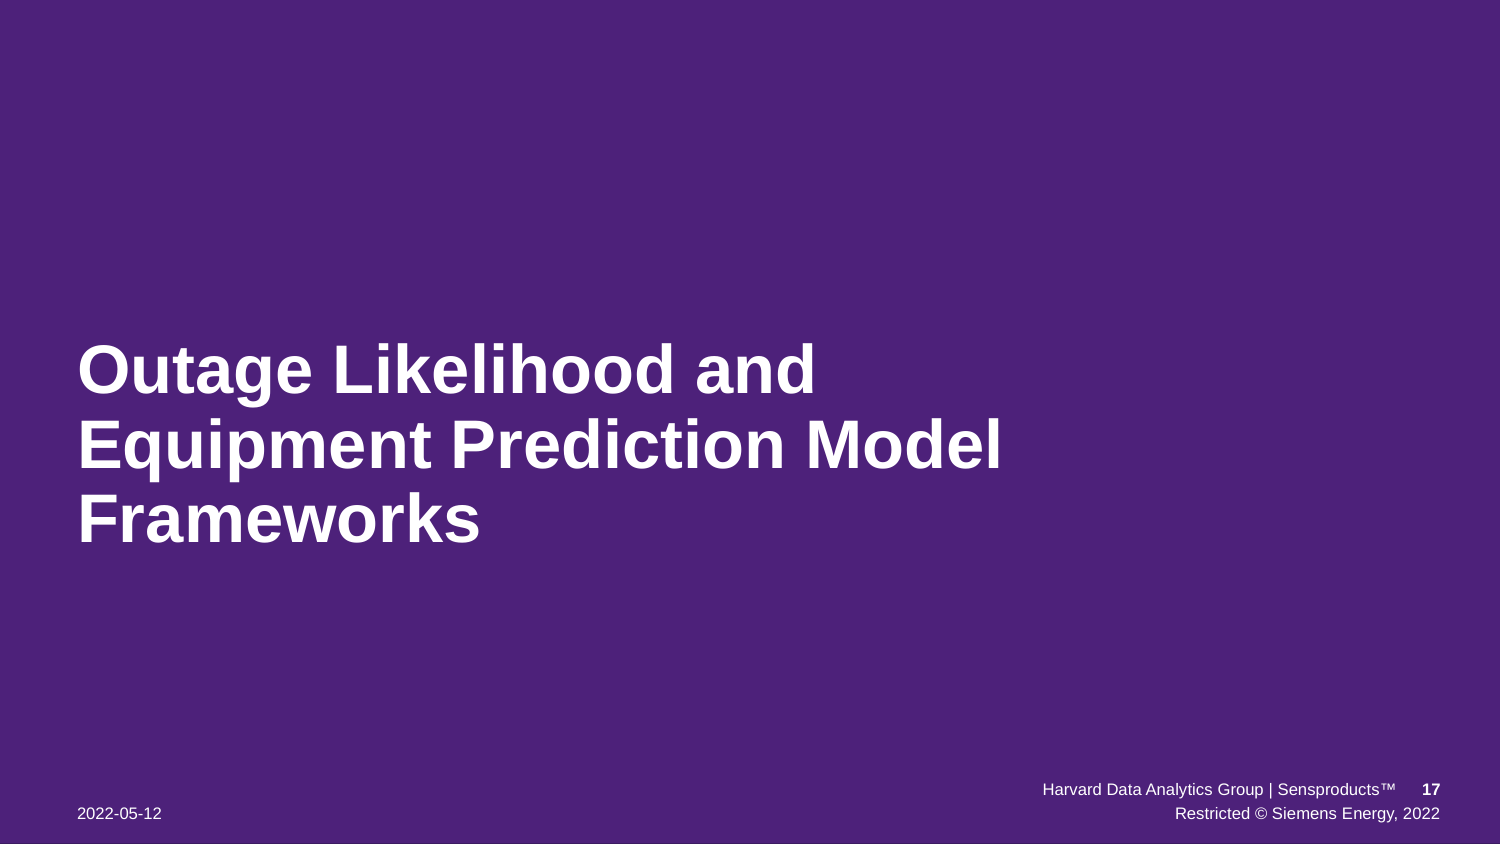

# Outage Likelihood and Equipment Prediction Model Frameworks